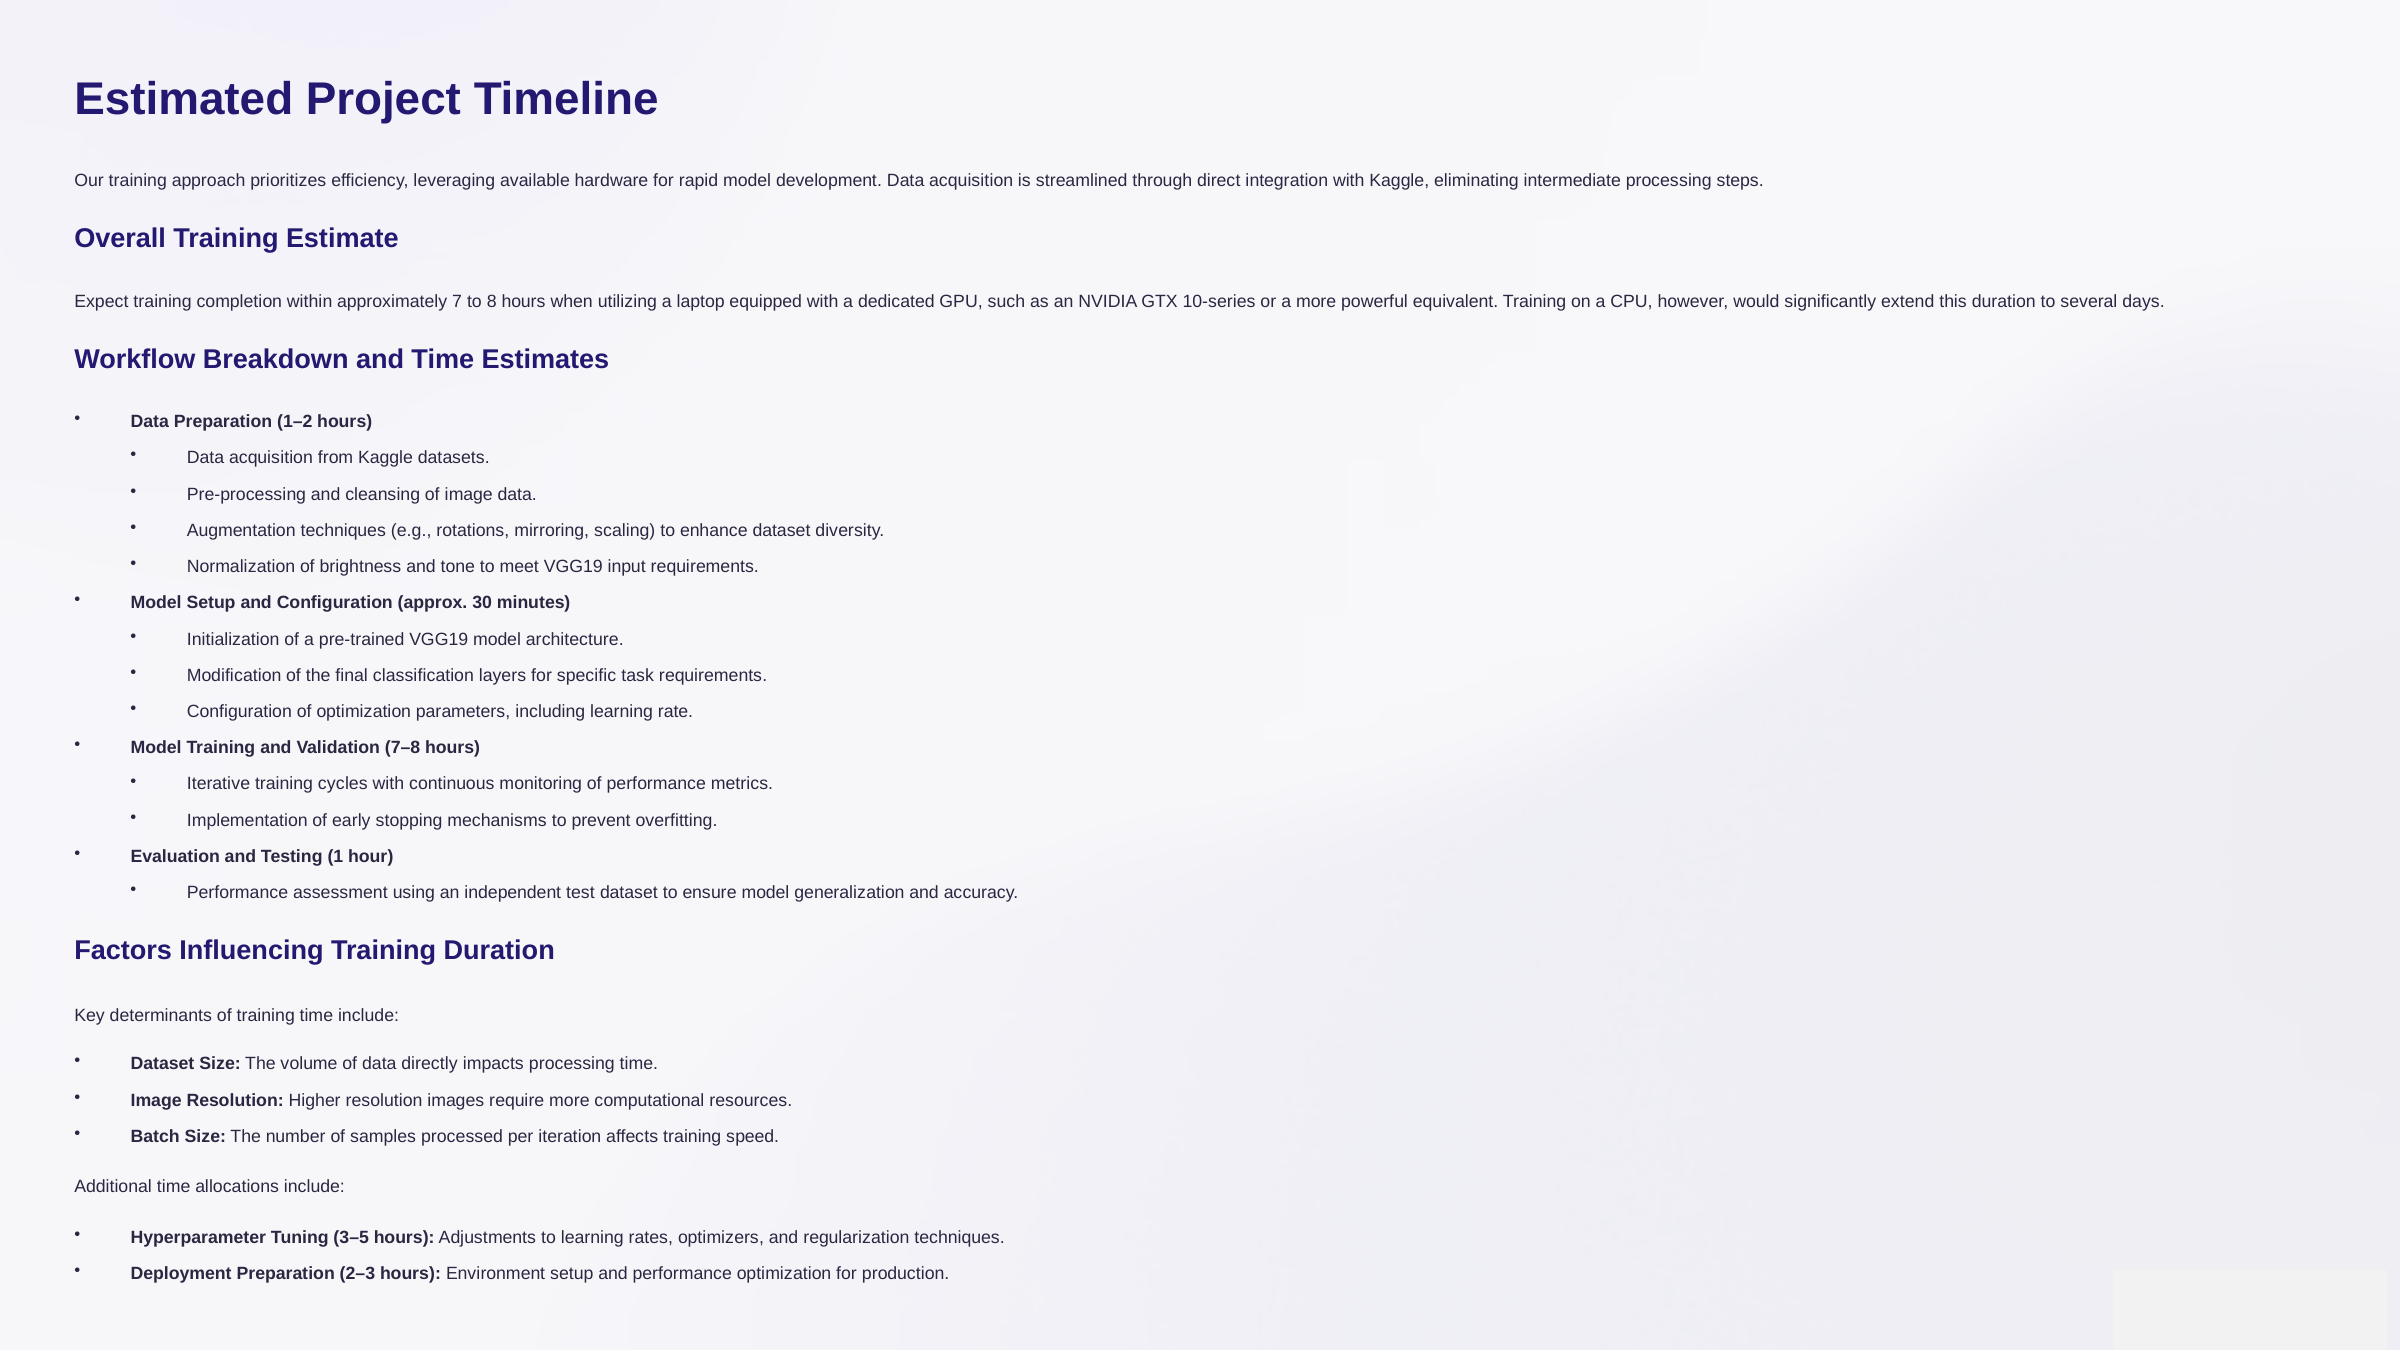

Estimated Project Timeline
Our training approach prioritizes efficiency, leveraging available hardware for rapid model development. Data acquisition is streamlined through direct integration with Kaggle, eliminating intermediate processing steps.
Overall Training Estimate
Expect training completion within approximately 7 to 8 hours when utilizing a laptop equipped with a dedicated GPU, such as an NVIDIA GTX 10-series or a more powerful equivalent. Training on a CPU, however, would significantly extend this duration to several days.
Workflow Breakdown and Time Estimates
Data Preparation (1–2 hours)
Data acquisition from Kaggle datasets.
Pre-processing and cleansing of image data.
Augmentation techniques (e.g., rotations, mirroring, scaling) to enhance dataset diversity.
Normalization of brightness and tone to meet VGG19 input requirements.
Model Setup and Configuration (approx. 30 minutes)
Initialization of a pre-trained VGG19 model architecture.
Modification of the final classification layers for specific task requirements.
Configuration of optimization parameters, including learning rate.
Model Training and Validation (7–8 hours)
Iterative training cycles with continuous monitoring of performance metrics.
Implementation of early stopping mechanisms to prevent overfitting.
Evaluation and Testing (1 hour)
Performance assessment using an independent test dataset to ensure model generalization and accuracy.
Factors Influencing Training Duration
Key determinants of training time include:
Dataset Size: The volume of data directly impacts processing time.
Image Resolution: Higher resolution images require more computational resources.
Batch Size: The number of samples processed per iteration affects training speed.
Additional time allocations include:
Hyperparameter Tuning (3–5 hours): Adjustments to learning rates, optimizers, and regularization techniques.
Deployment Preparation (2–3 hours): Environment setup and performance optimization for production.